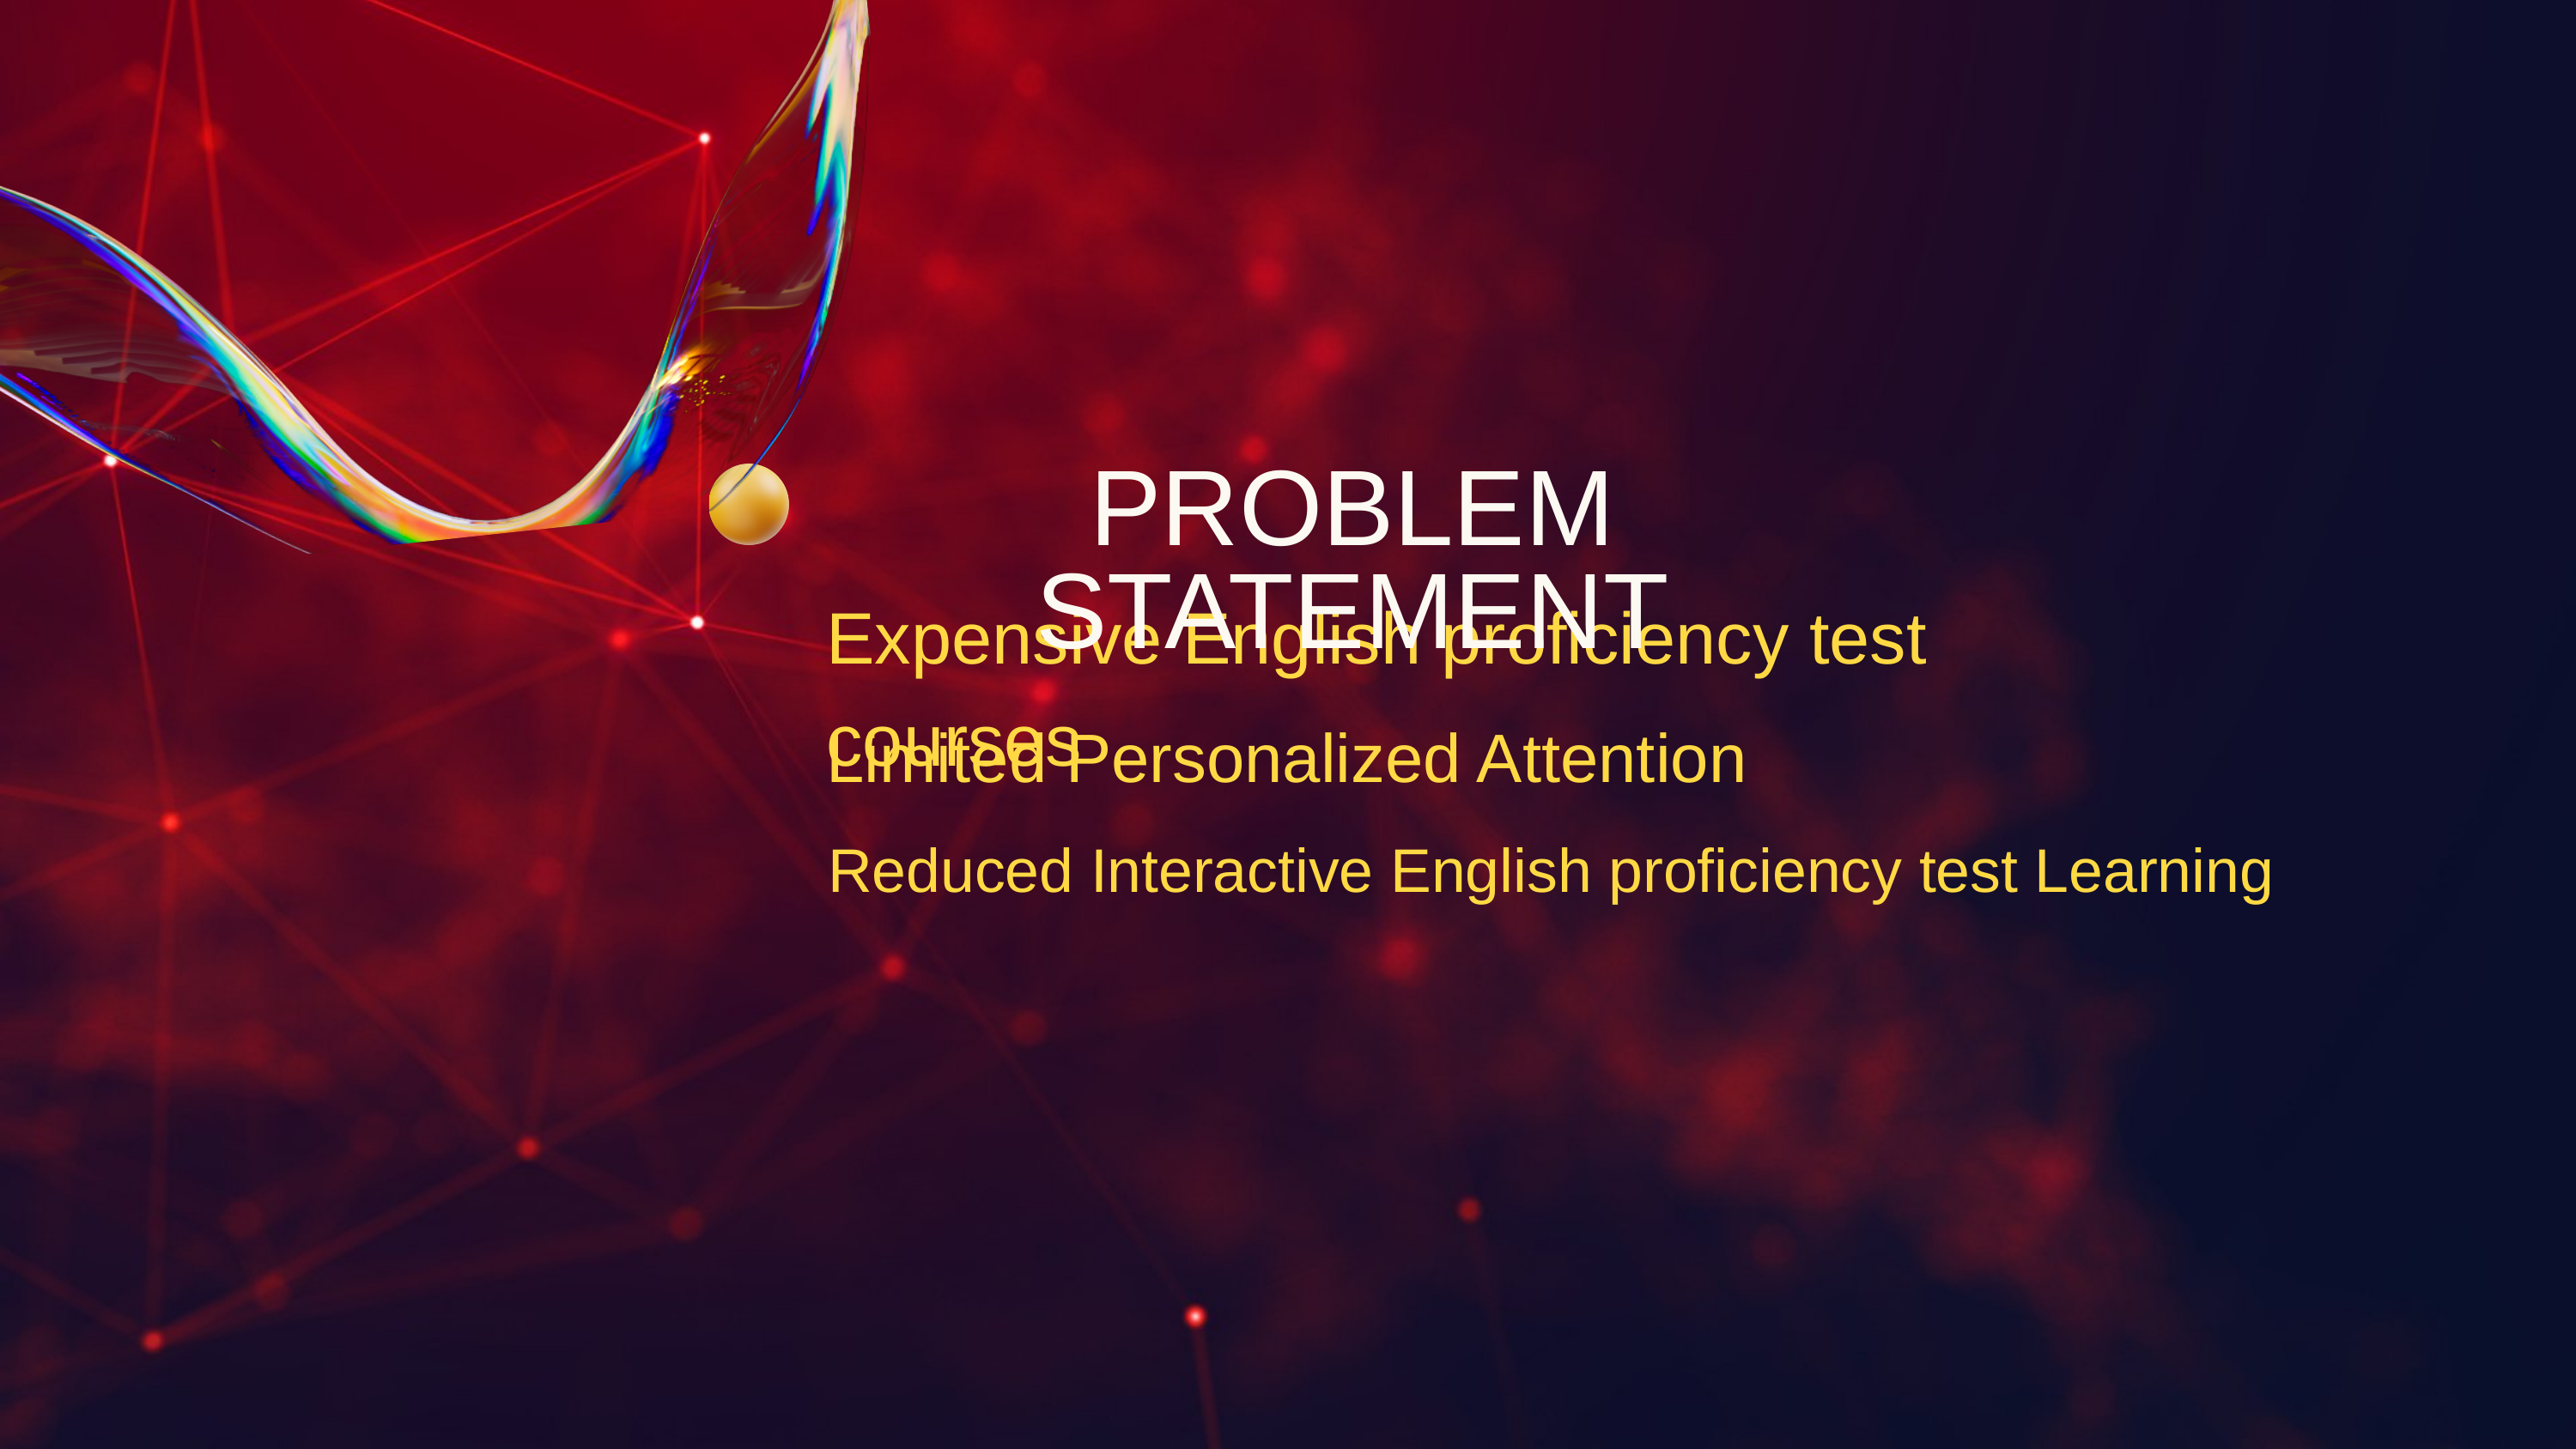

PROBLEM STATEMENT
Expensive English proficiency test  courses
Limited Personalized Attention
Reduced Interactive English proficiency test Learning